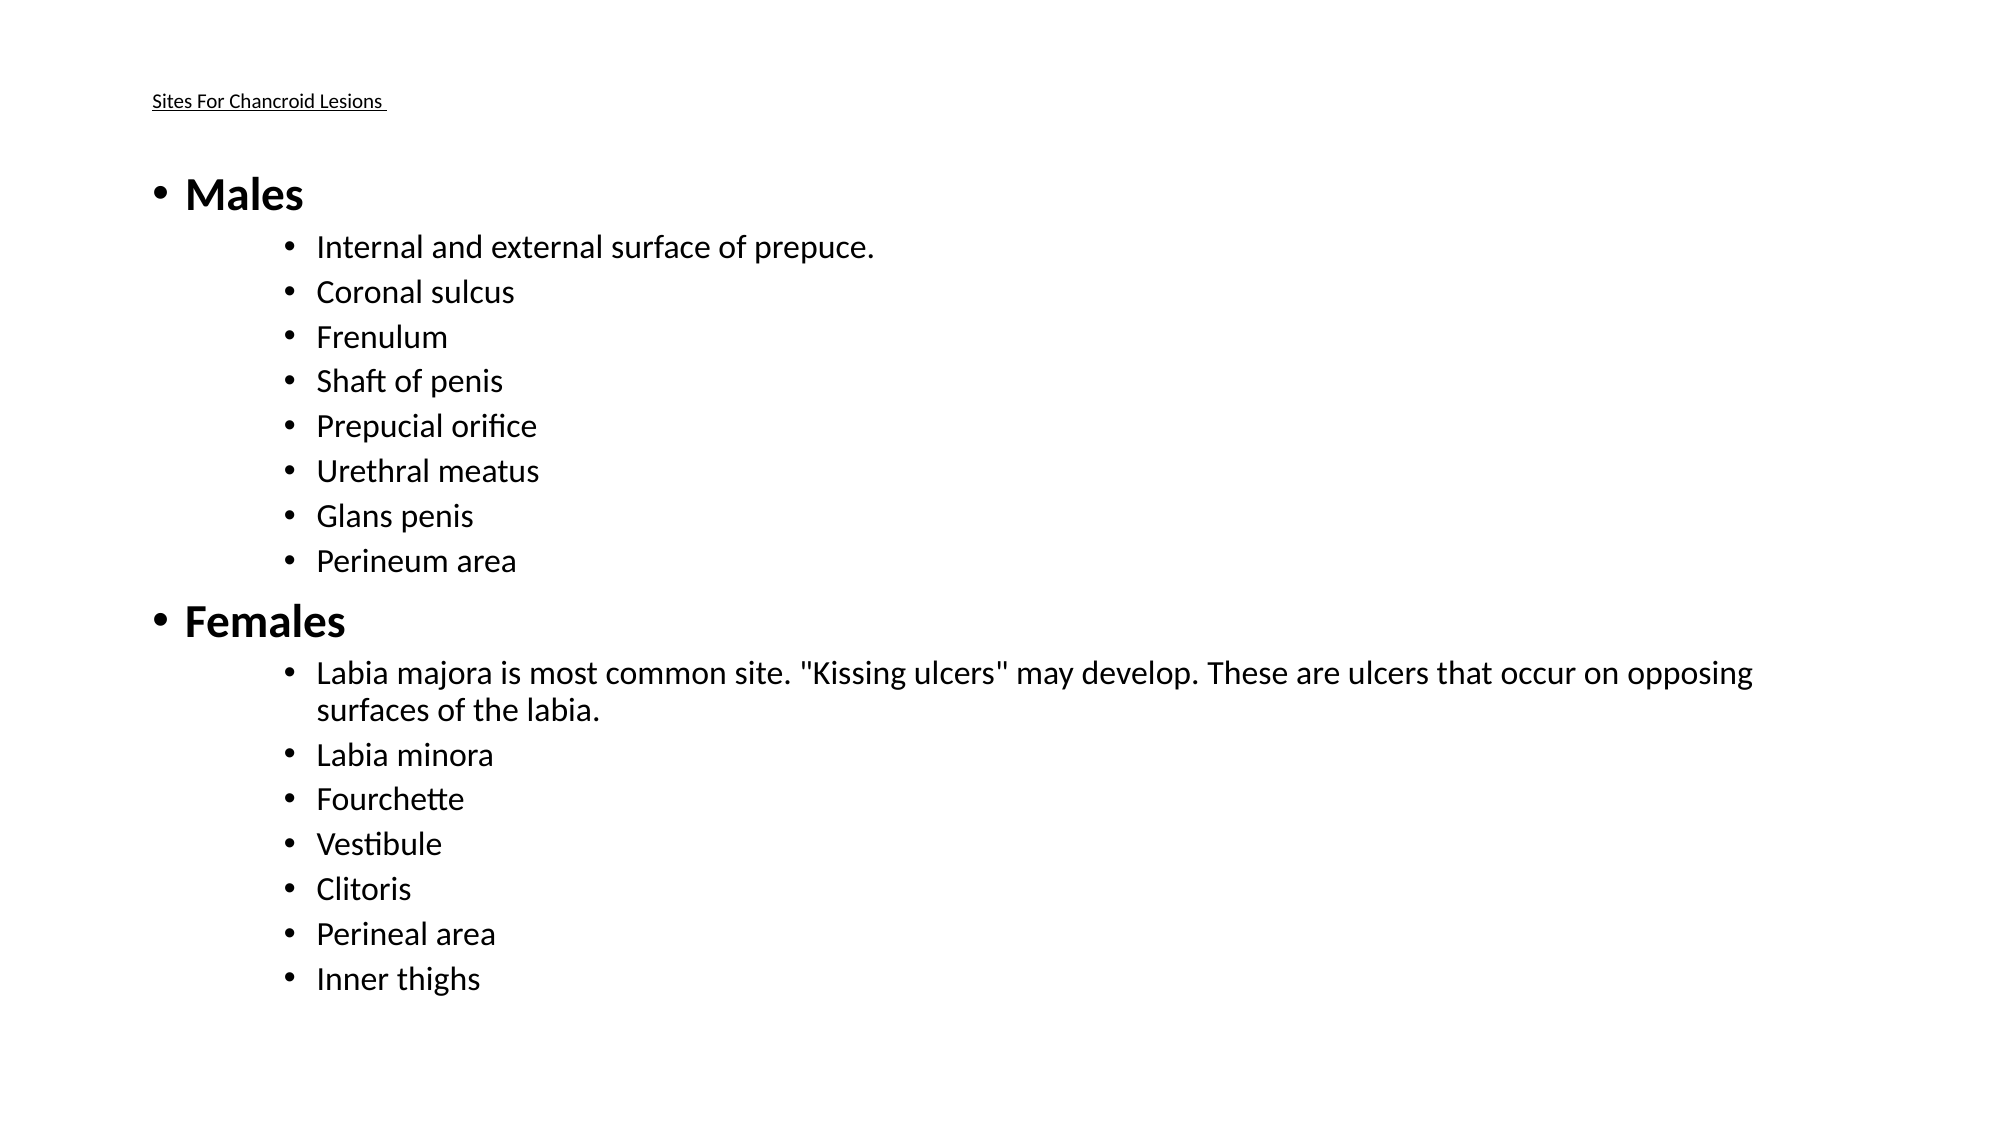

# Sites For Chancroid Lesions
Males
Internal and external surface of prepuce.
Coronal sulcus
Frenulum
Shaft of penis
Prepucial orifice
Urethral meatus
Glans penis
Perineum area
Females
Labia majora is most common site. "Kissing ulcers" may develop. These are ulcers that occur on opposing surfaces of the labia.
Labia minora
Fourchette
Vestibule
Clitoris
Perineal area
Inner thighs